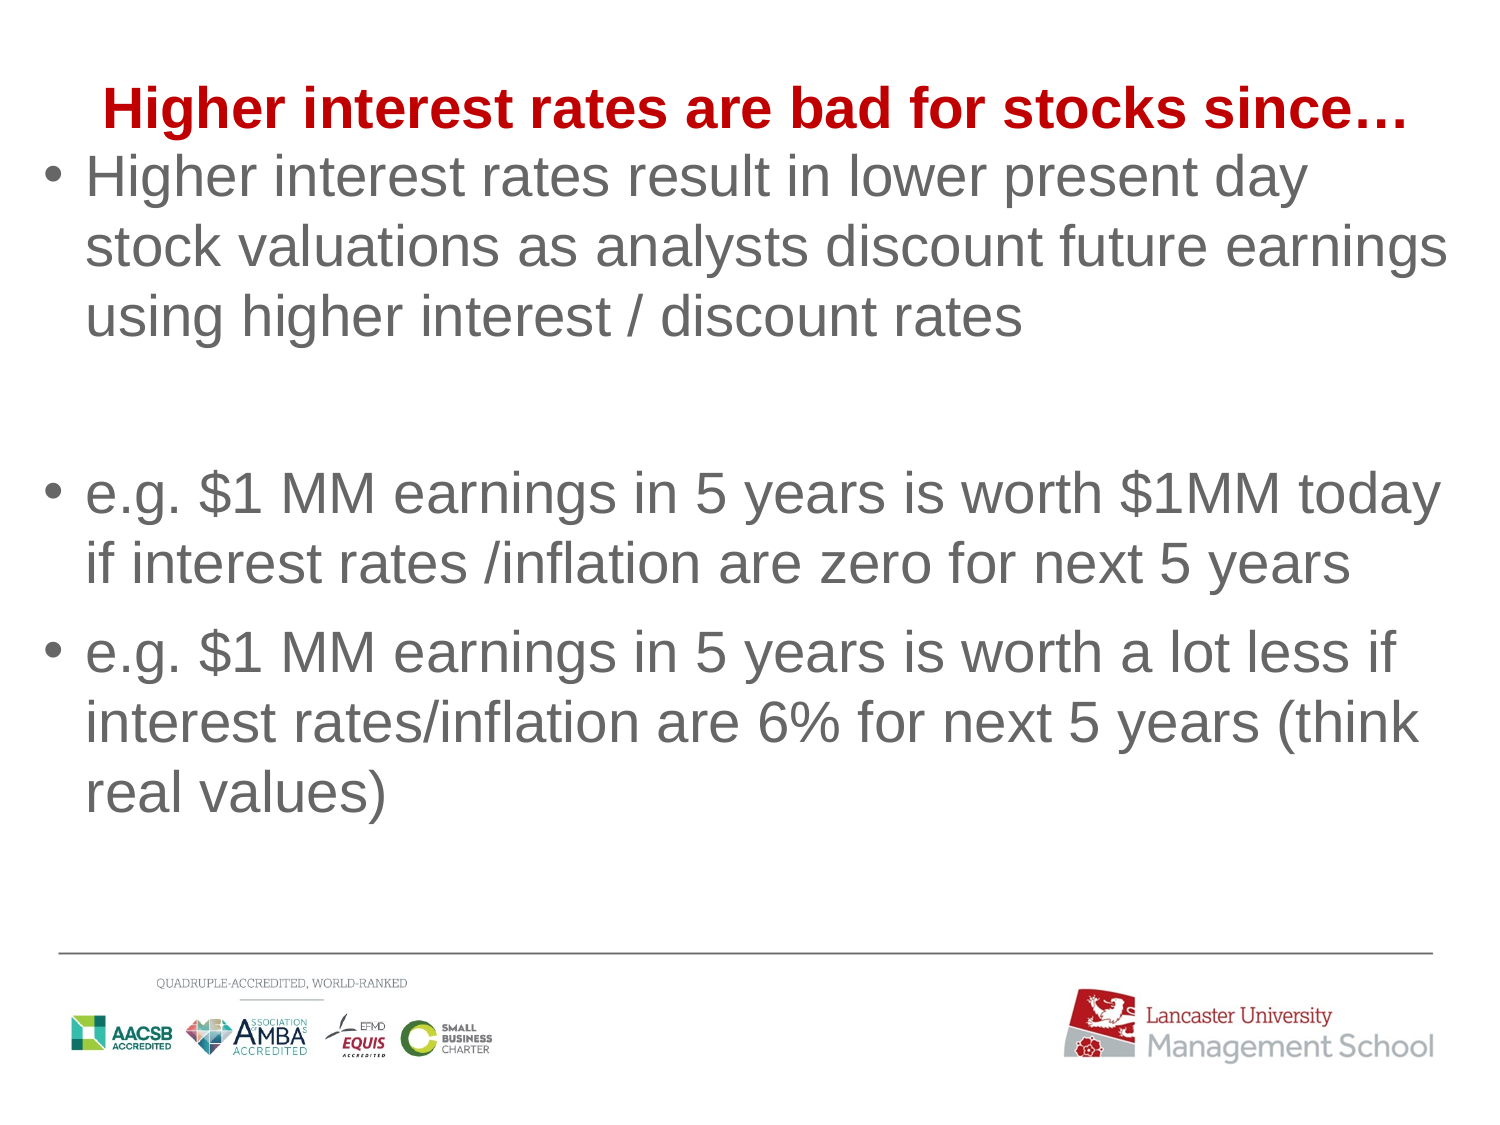

Higher interest rates are bad for stocks since…

Higher interest rates result in lower present day stock valuations as analysts discount future earnings using higher interest / discount rates

e.g. $1 MM earnings in 5 years is worth $1MM today if interest rates /inflation are zero for next 5 years
e.g. $1 MM earnings in 5 years is worth a lot less if interest rates/inflation are 6% for next 5 years (think real values)